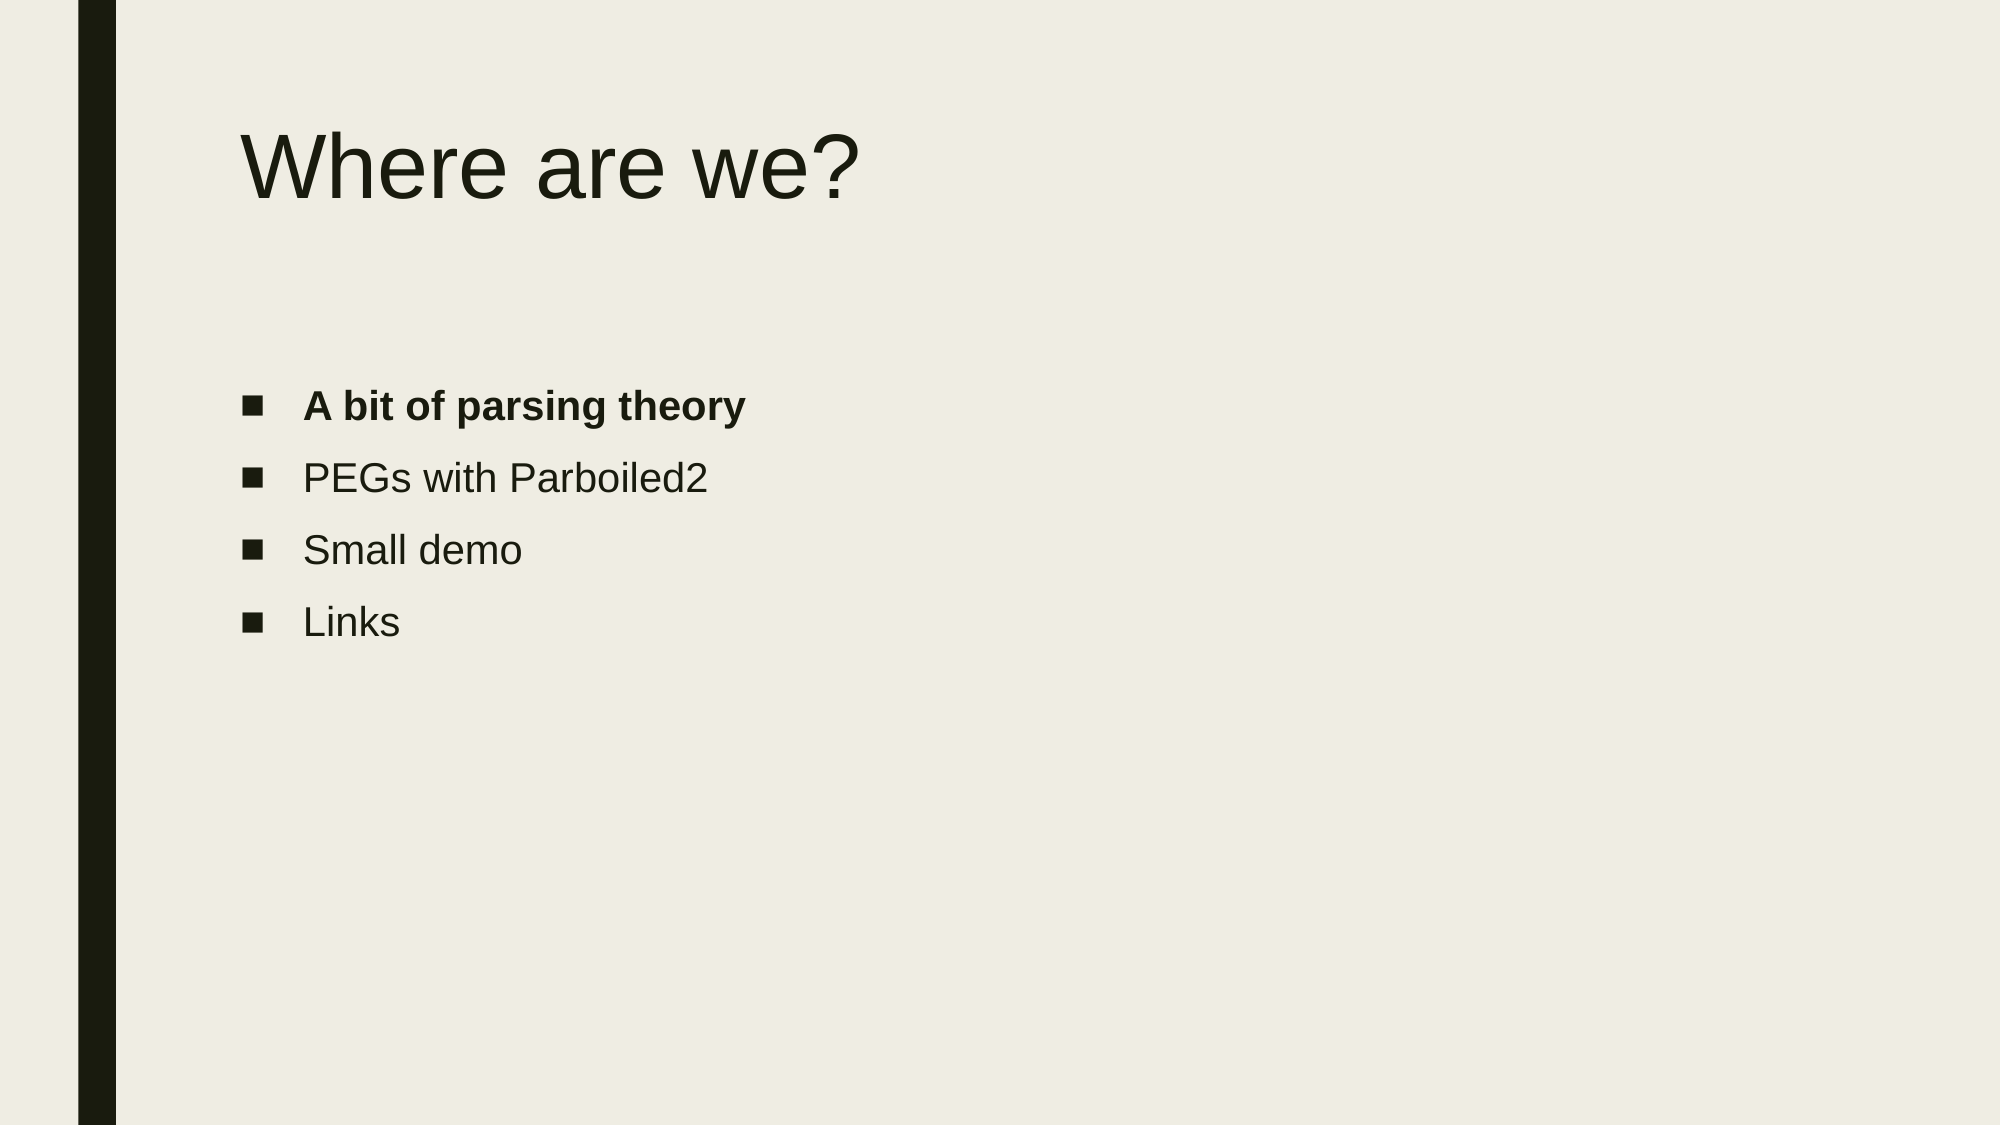

# Where are we?
A bit of parsing theory
PEGs with Parboiled2
Small demo
Links